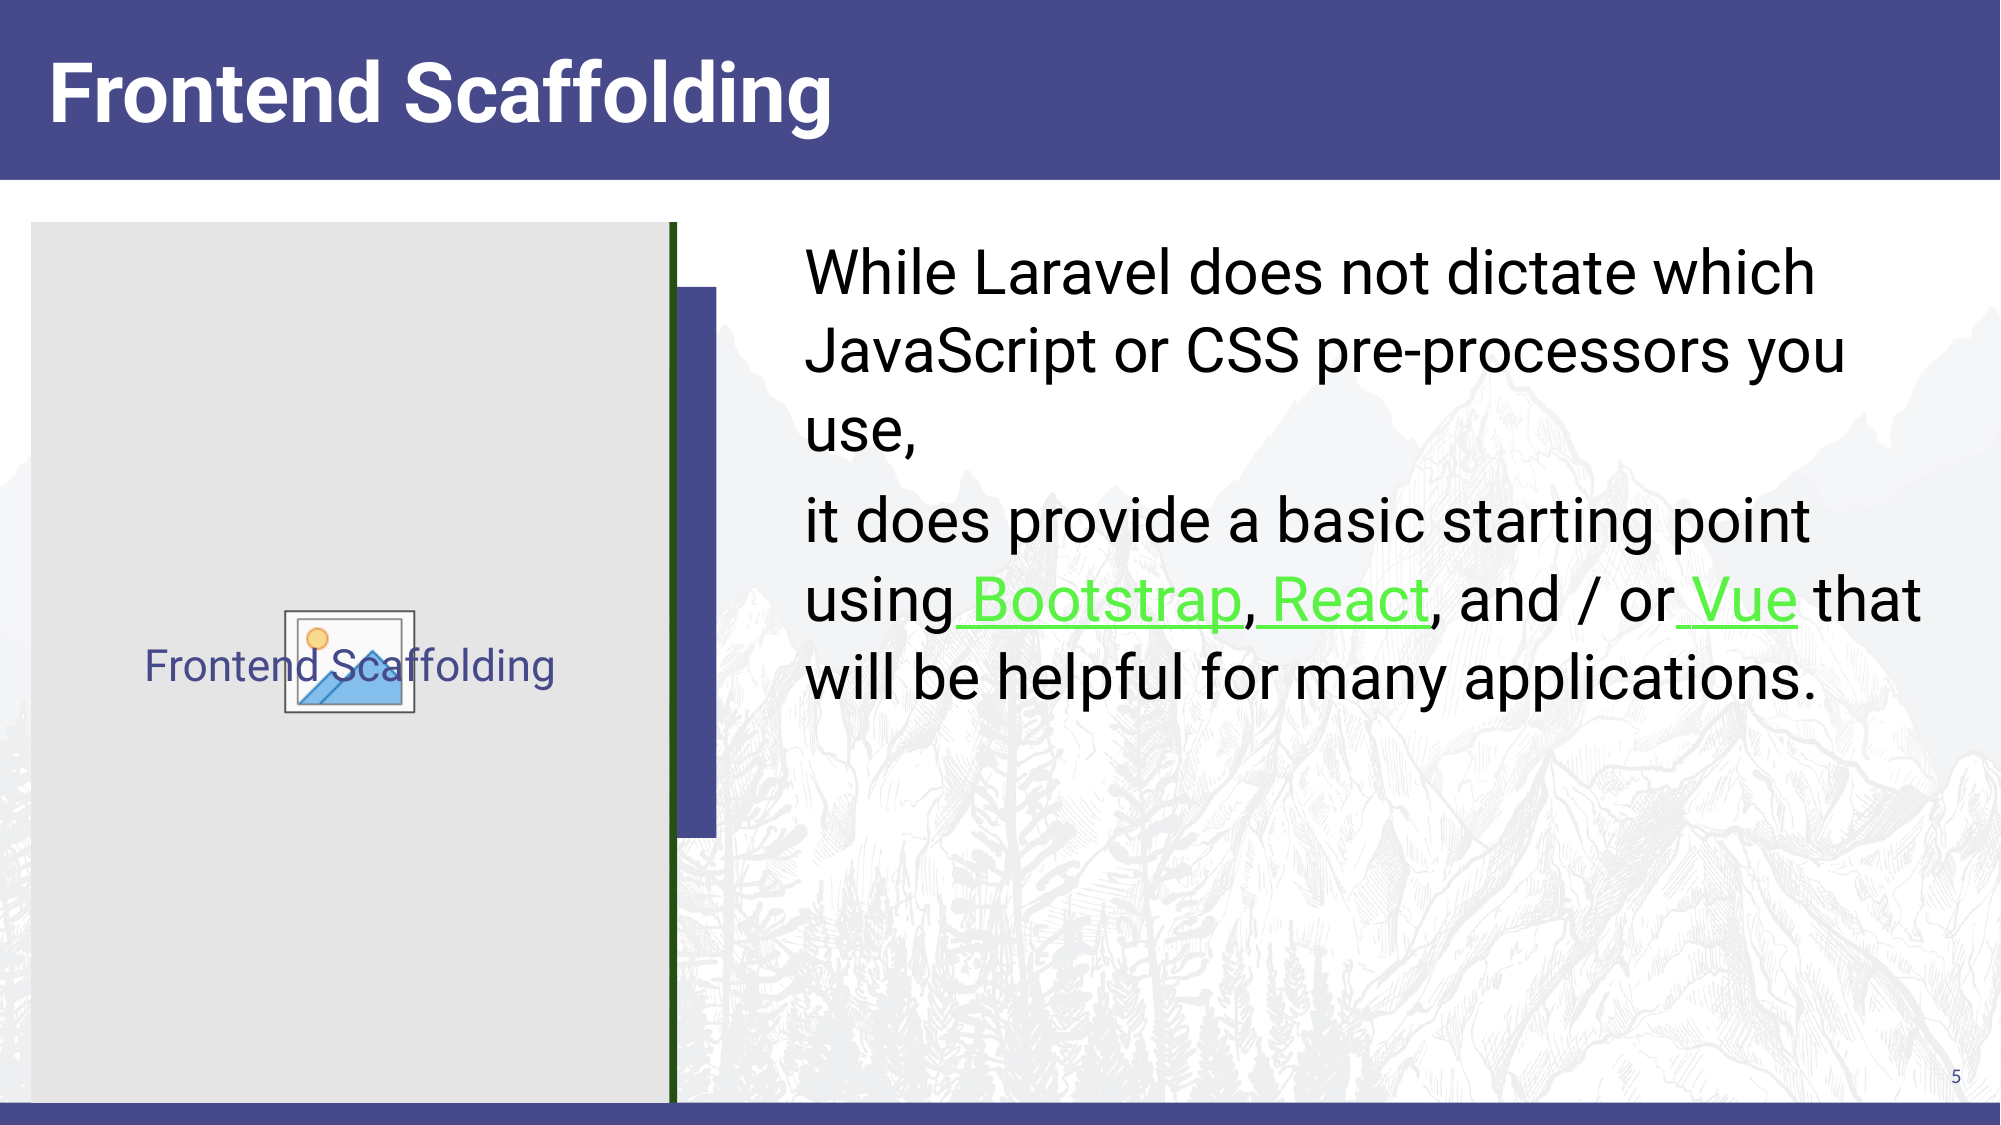

# Frontend Scaffolding
While Laravel does not dictate which JavaScript or CSS pre-processors you use,
it does provide a basic starting point using Bootstrap, React, and / or Vue that will be helpful for many applications.
Frontend Scaffolding
5